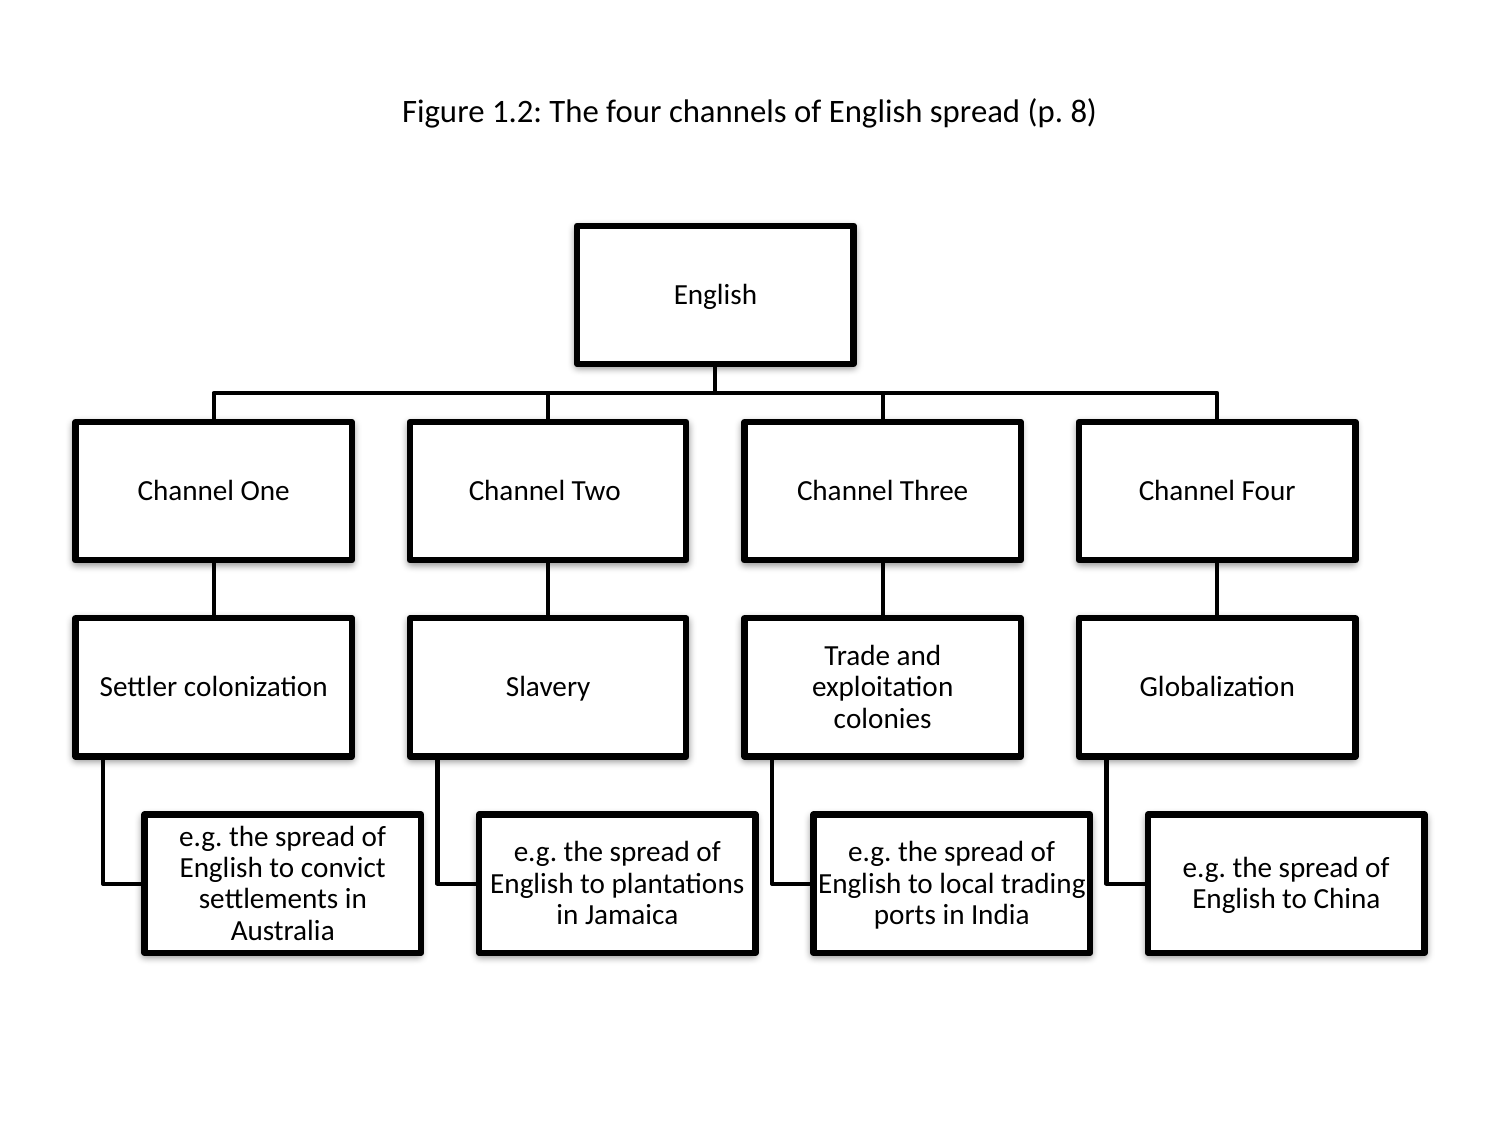

# Figure 1.2: The four channels of English spread (p. 8)
English
Channel One
Settler colonization
e.g. the spread of English to convict settlements in Australia
Channel Two
Slavery
e.g. the spread of English to plantations in Jamaica
Channel Three
Trade and
exploitation
colonies
e.g. the spread of English to local trading ports in India
Channel Four
Globalization
e.g. the spread of English to China